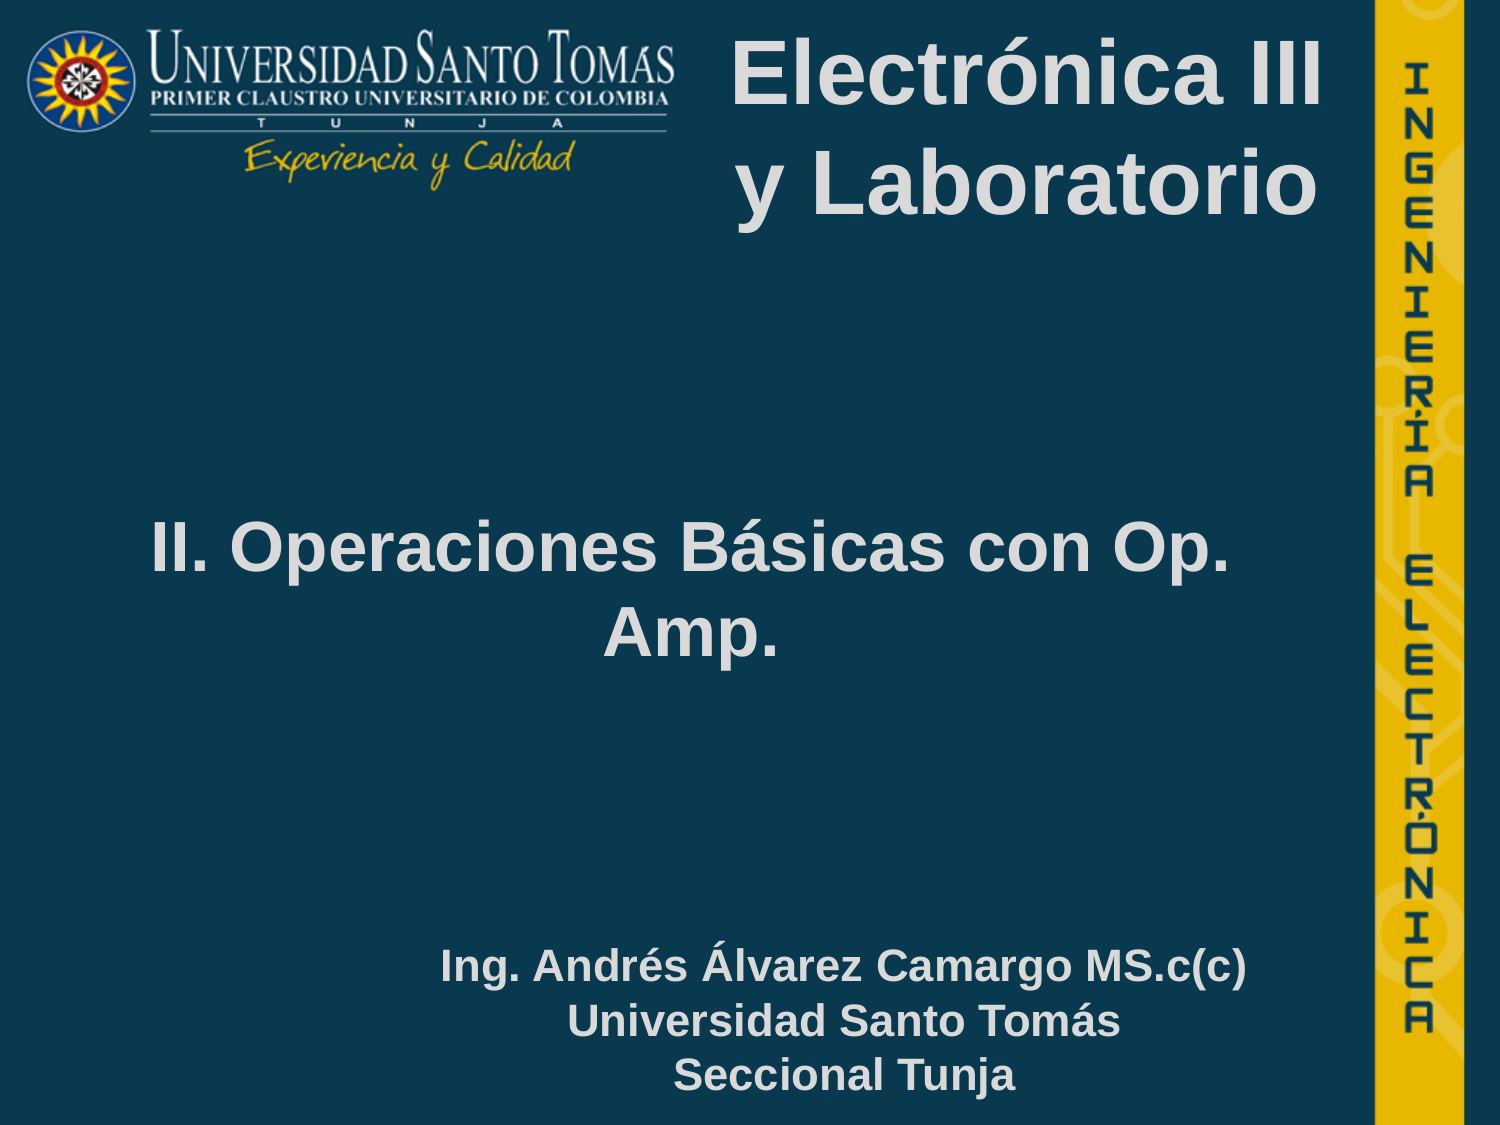

Electrónica III y Laboratorio
# II. Operaciones Básicas con Op. Amp.
Ing. Andrés Álvarez Camargo MS.c(c)
Universidad Santo Tomás
Seccional Tunja